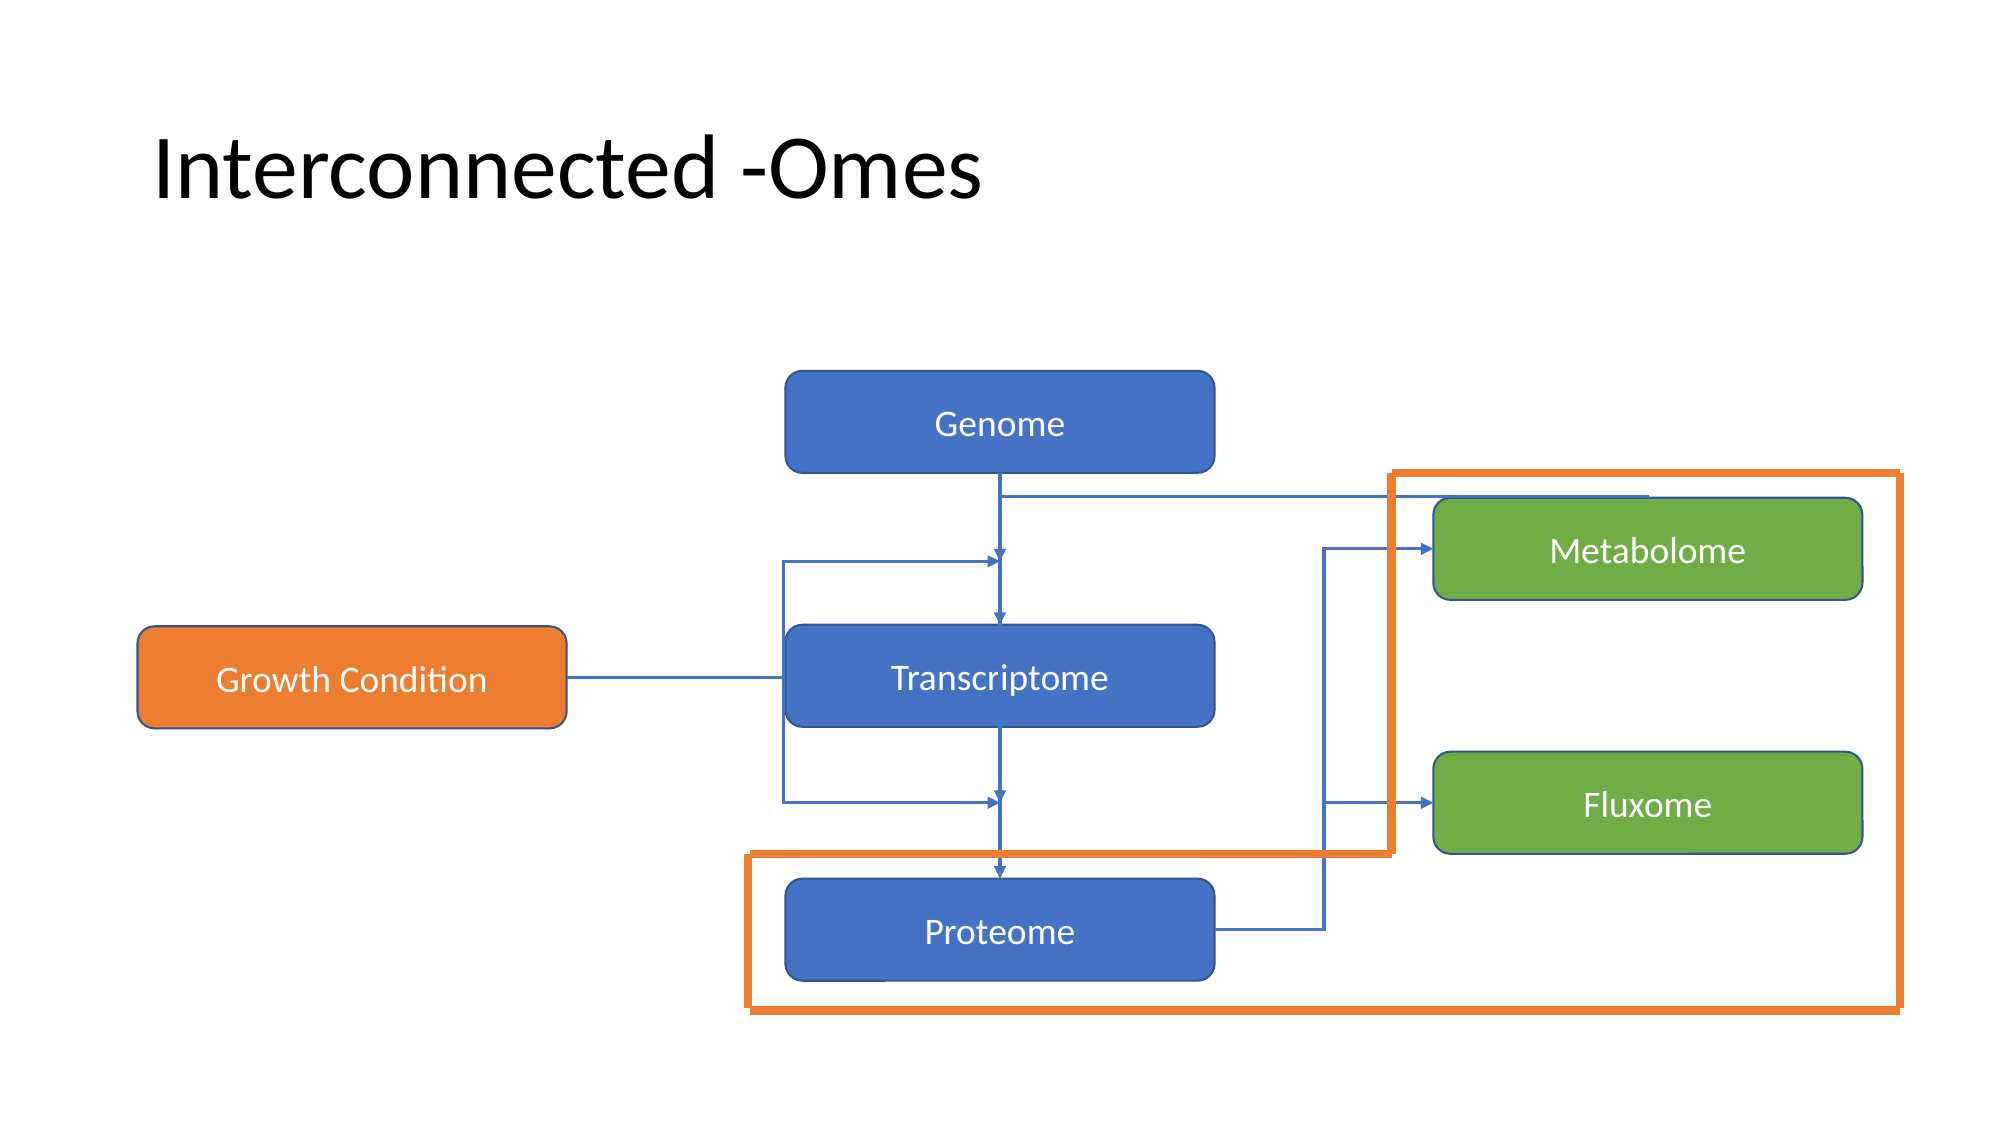

# Interconnected -Omes
Genome
Metabolome
Transcriptome
Growth Condition
Fluxome
Proteome